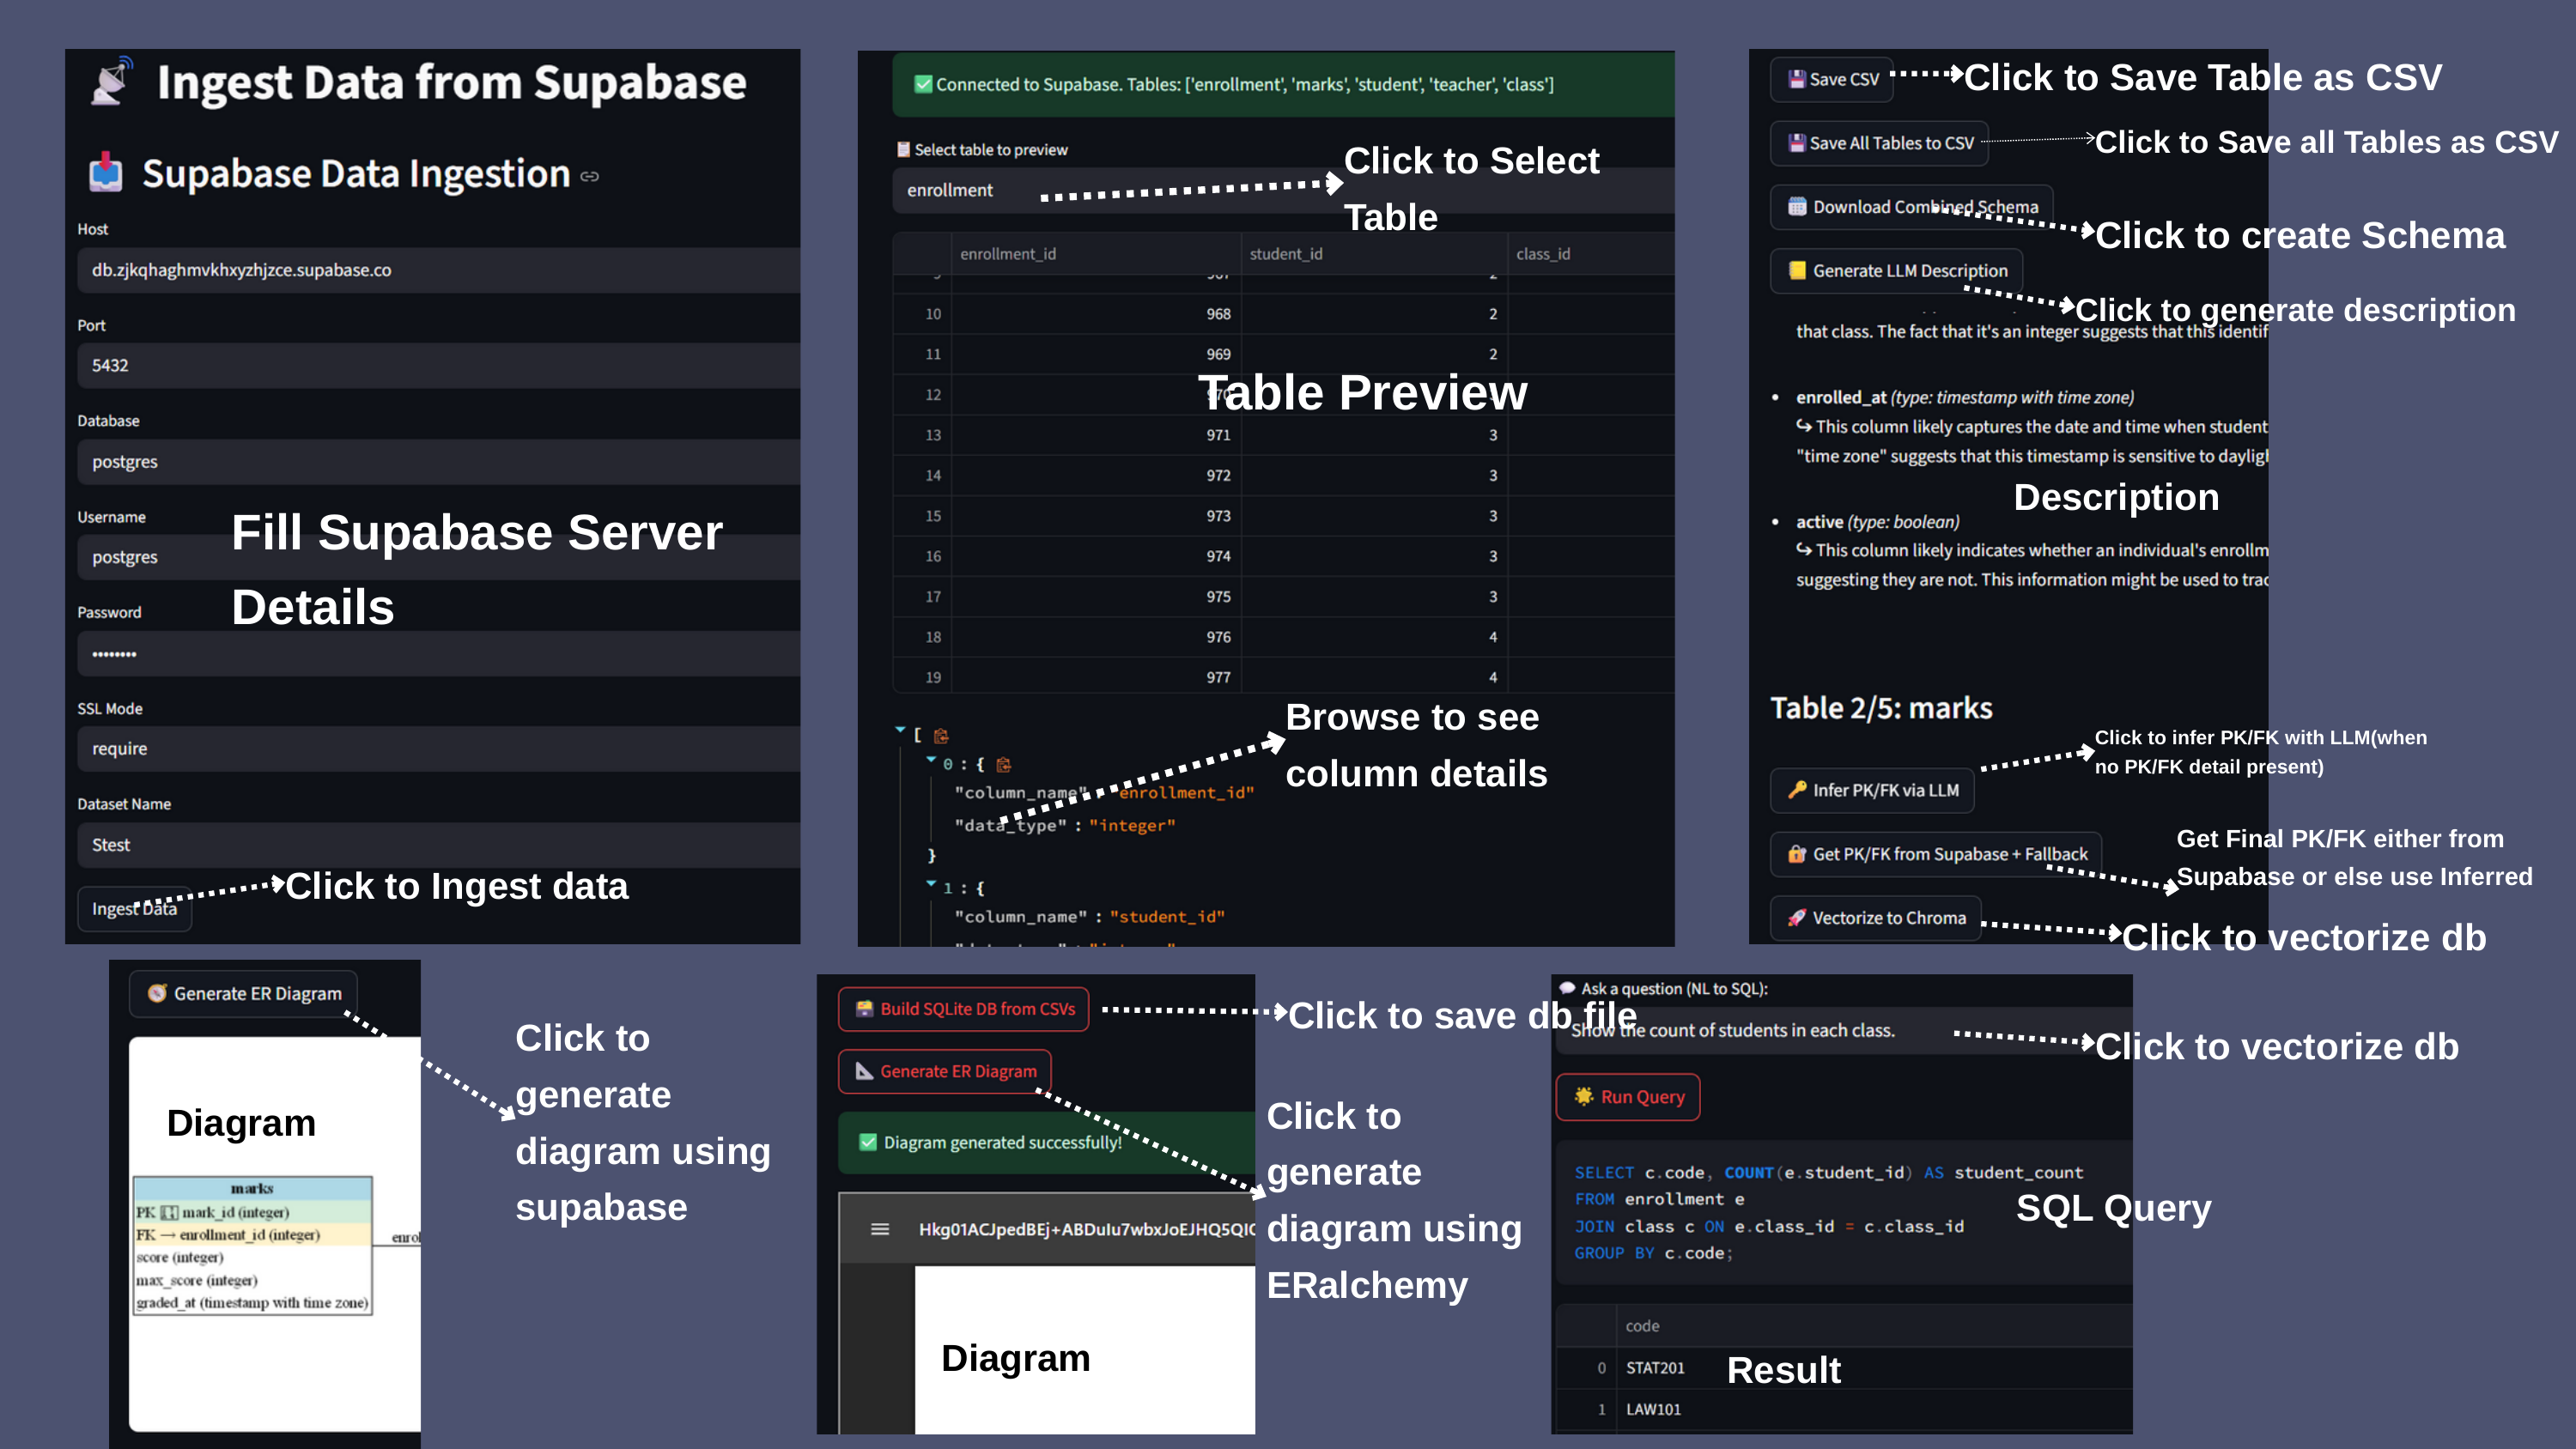

Click to Save Table as CSV

Click to Select Table

Table Preview
Browse to see column details

Click to Save all Tables as CSV

Click to create Schema

Click to generate description

Description
Fill Supabase Server Details
Click to infer PK/FK with LLM(when no PK/FK detail present)

Get Final PK/FK either from Supabase or else use Inferred
Click to Ingest data

Click to vectorize db

Click to save db file
Click to generate diagram using supabase

Click to vectorize db

Click to generate diagram using ERalchemy
Diagram

SQL Query
Diagram
Result